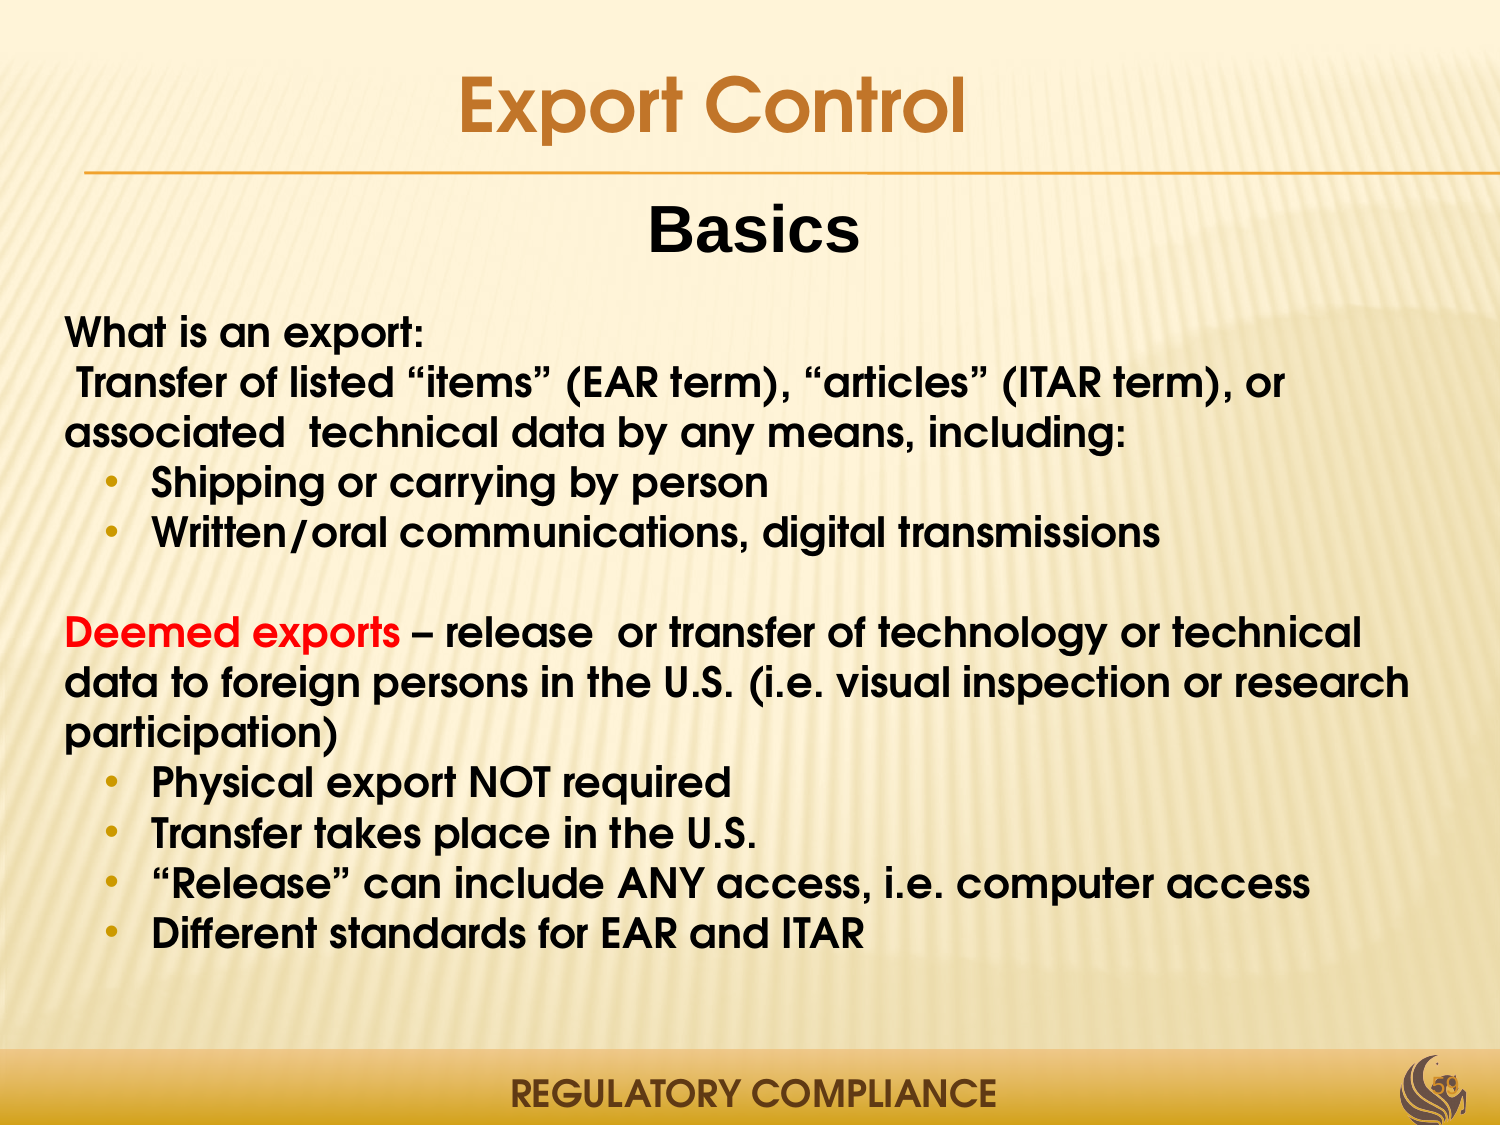

Export Control
Basics

What is an export:
 Transfer of listed “items” (EAR term), “articles” (ITAR term), or associated  technical data by any means, including:
 Shipping or carrying by person
 Written/oral communications, digital transmissions

Deemed exports – release  or transfer of technology or technical data to foreign persons in the U.S. (i.e. visual inspection or research participation)
 Physical export NOT required
 Transfer takes place in the U.S.
 “Release” can include ANY access, i.e. computer access
 Different standards for EAR and ITAR

59
REGULATORY COMPLIANCE